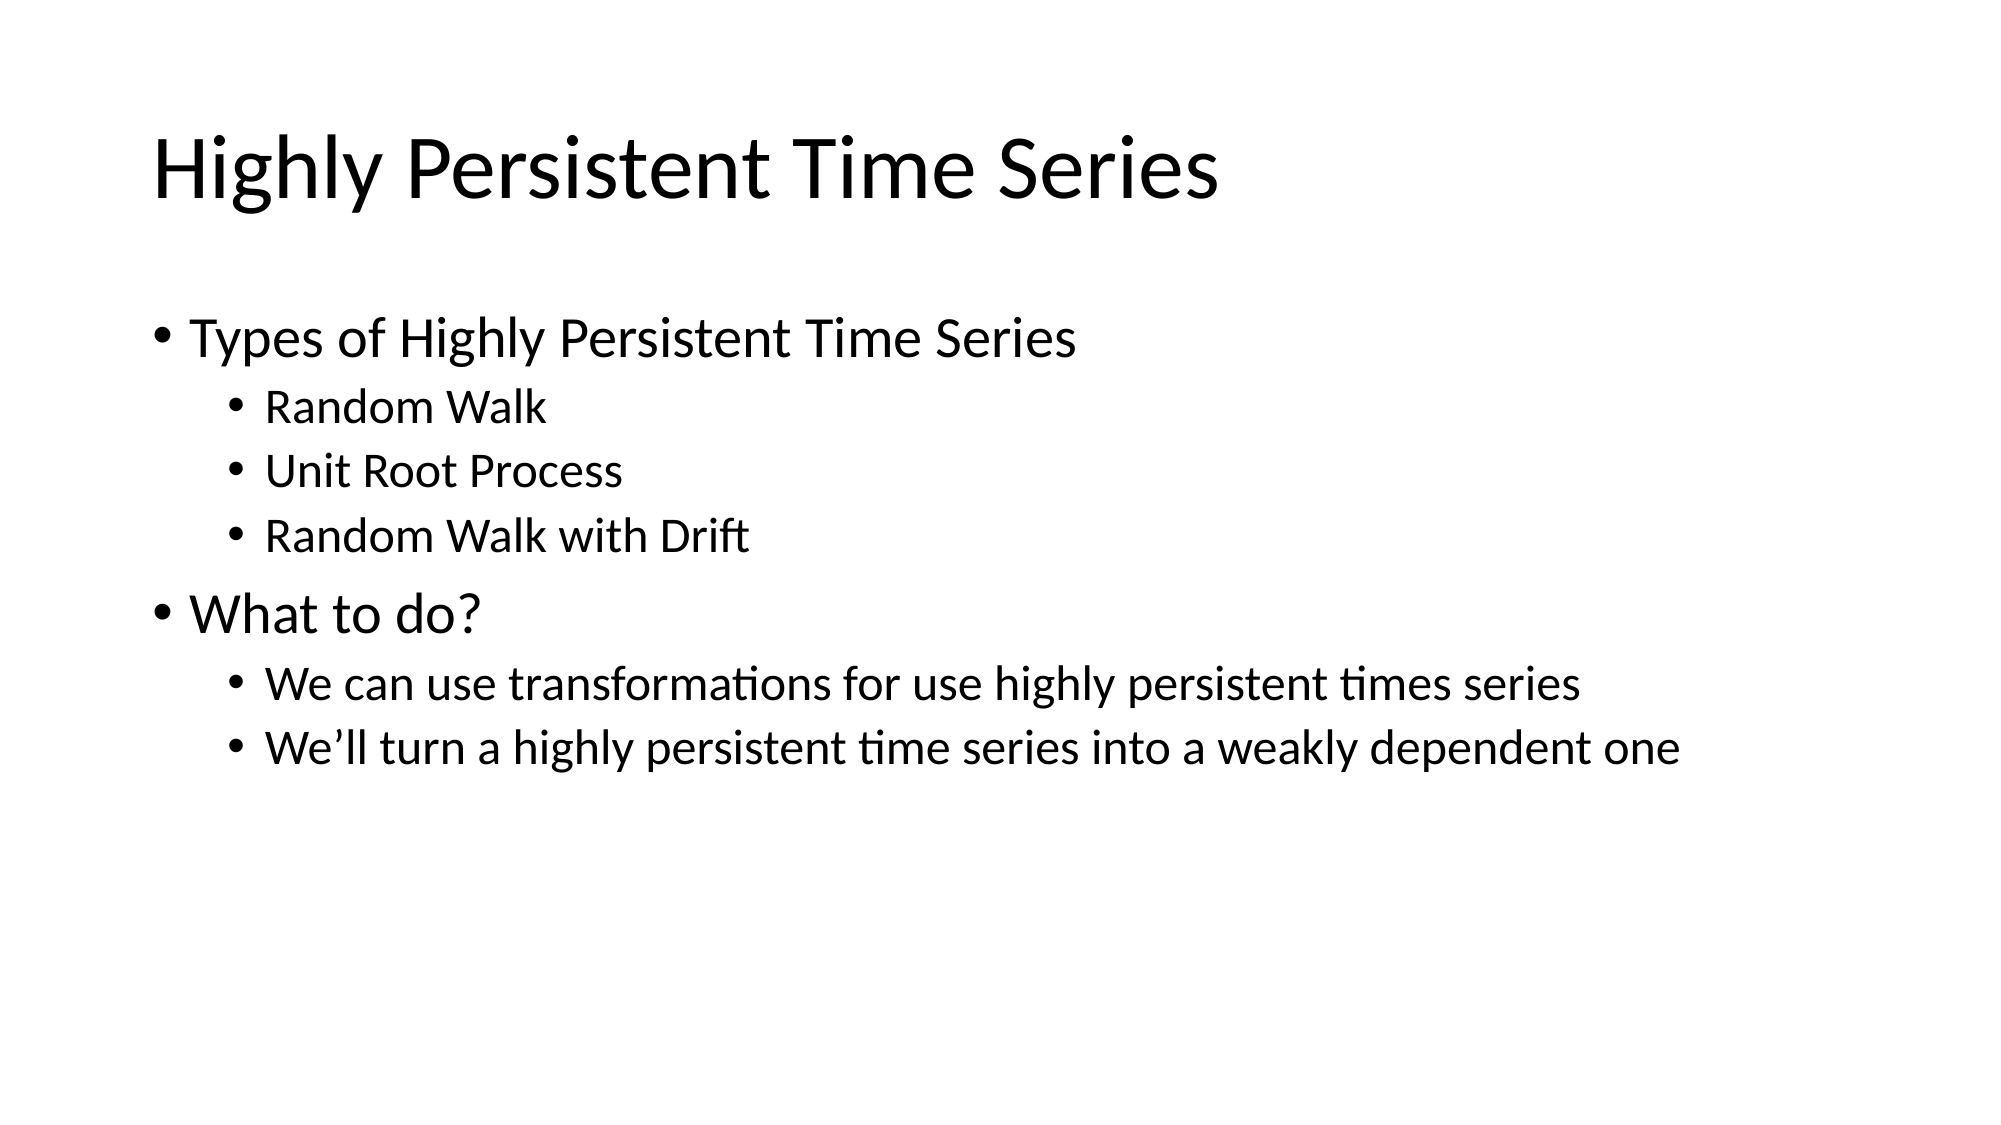

# Highly Persistent Time Series
Types of Highly Persistent Time Series
Random Walk
Unit Root Process
Random Walk with Drift
What to do?
We can use transformations for use highly persistent times series
We’ll turn a highly persistent time series into a weakly dependent one